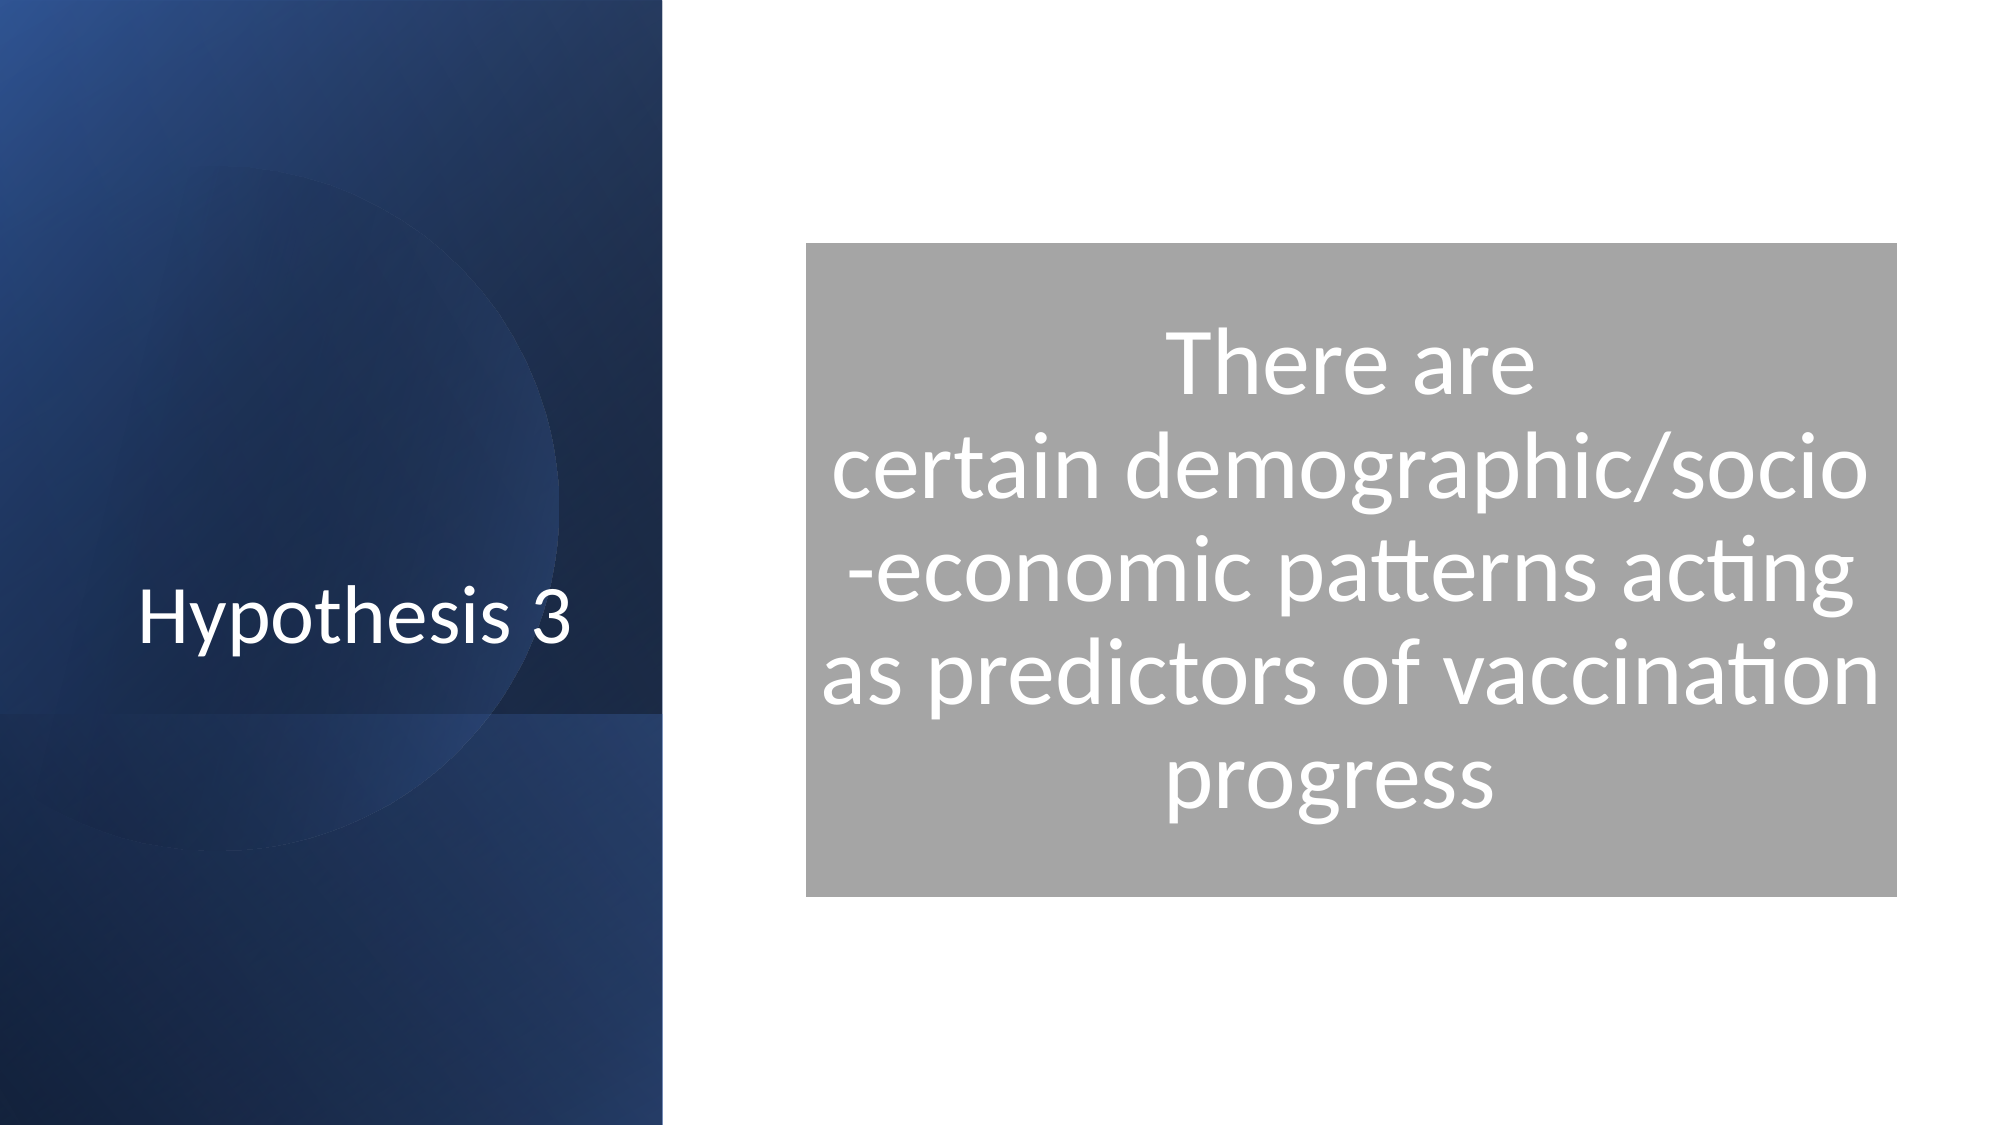

There are certain demographic/socio-economic patterns acting as predictors of vaccination progress
# Hypothesis 3